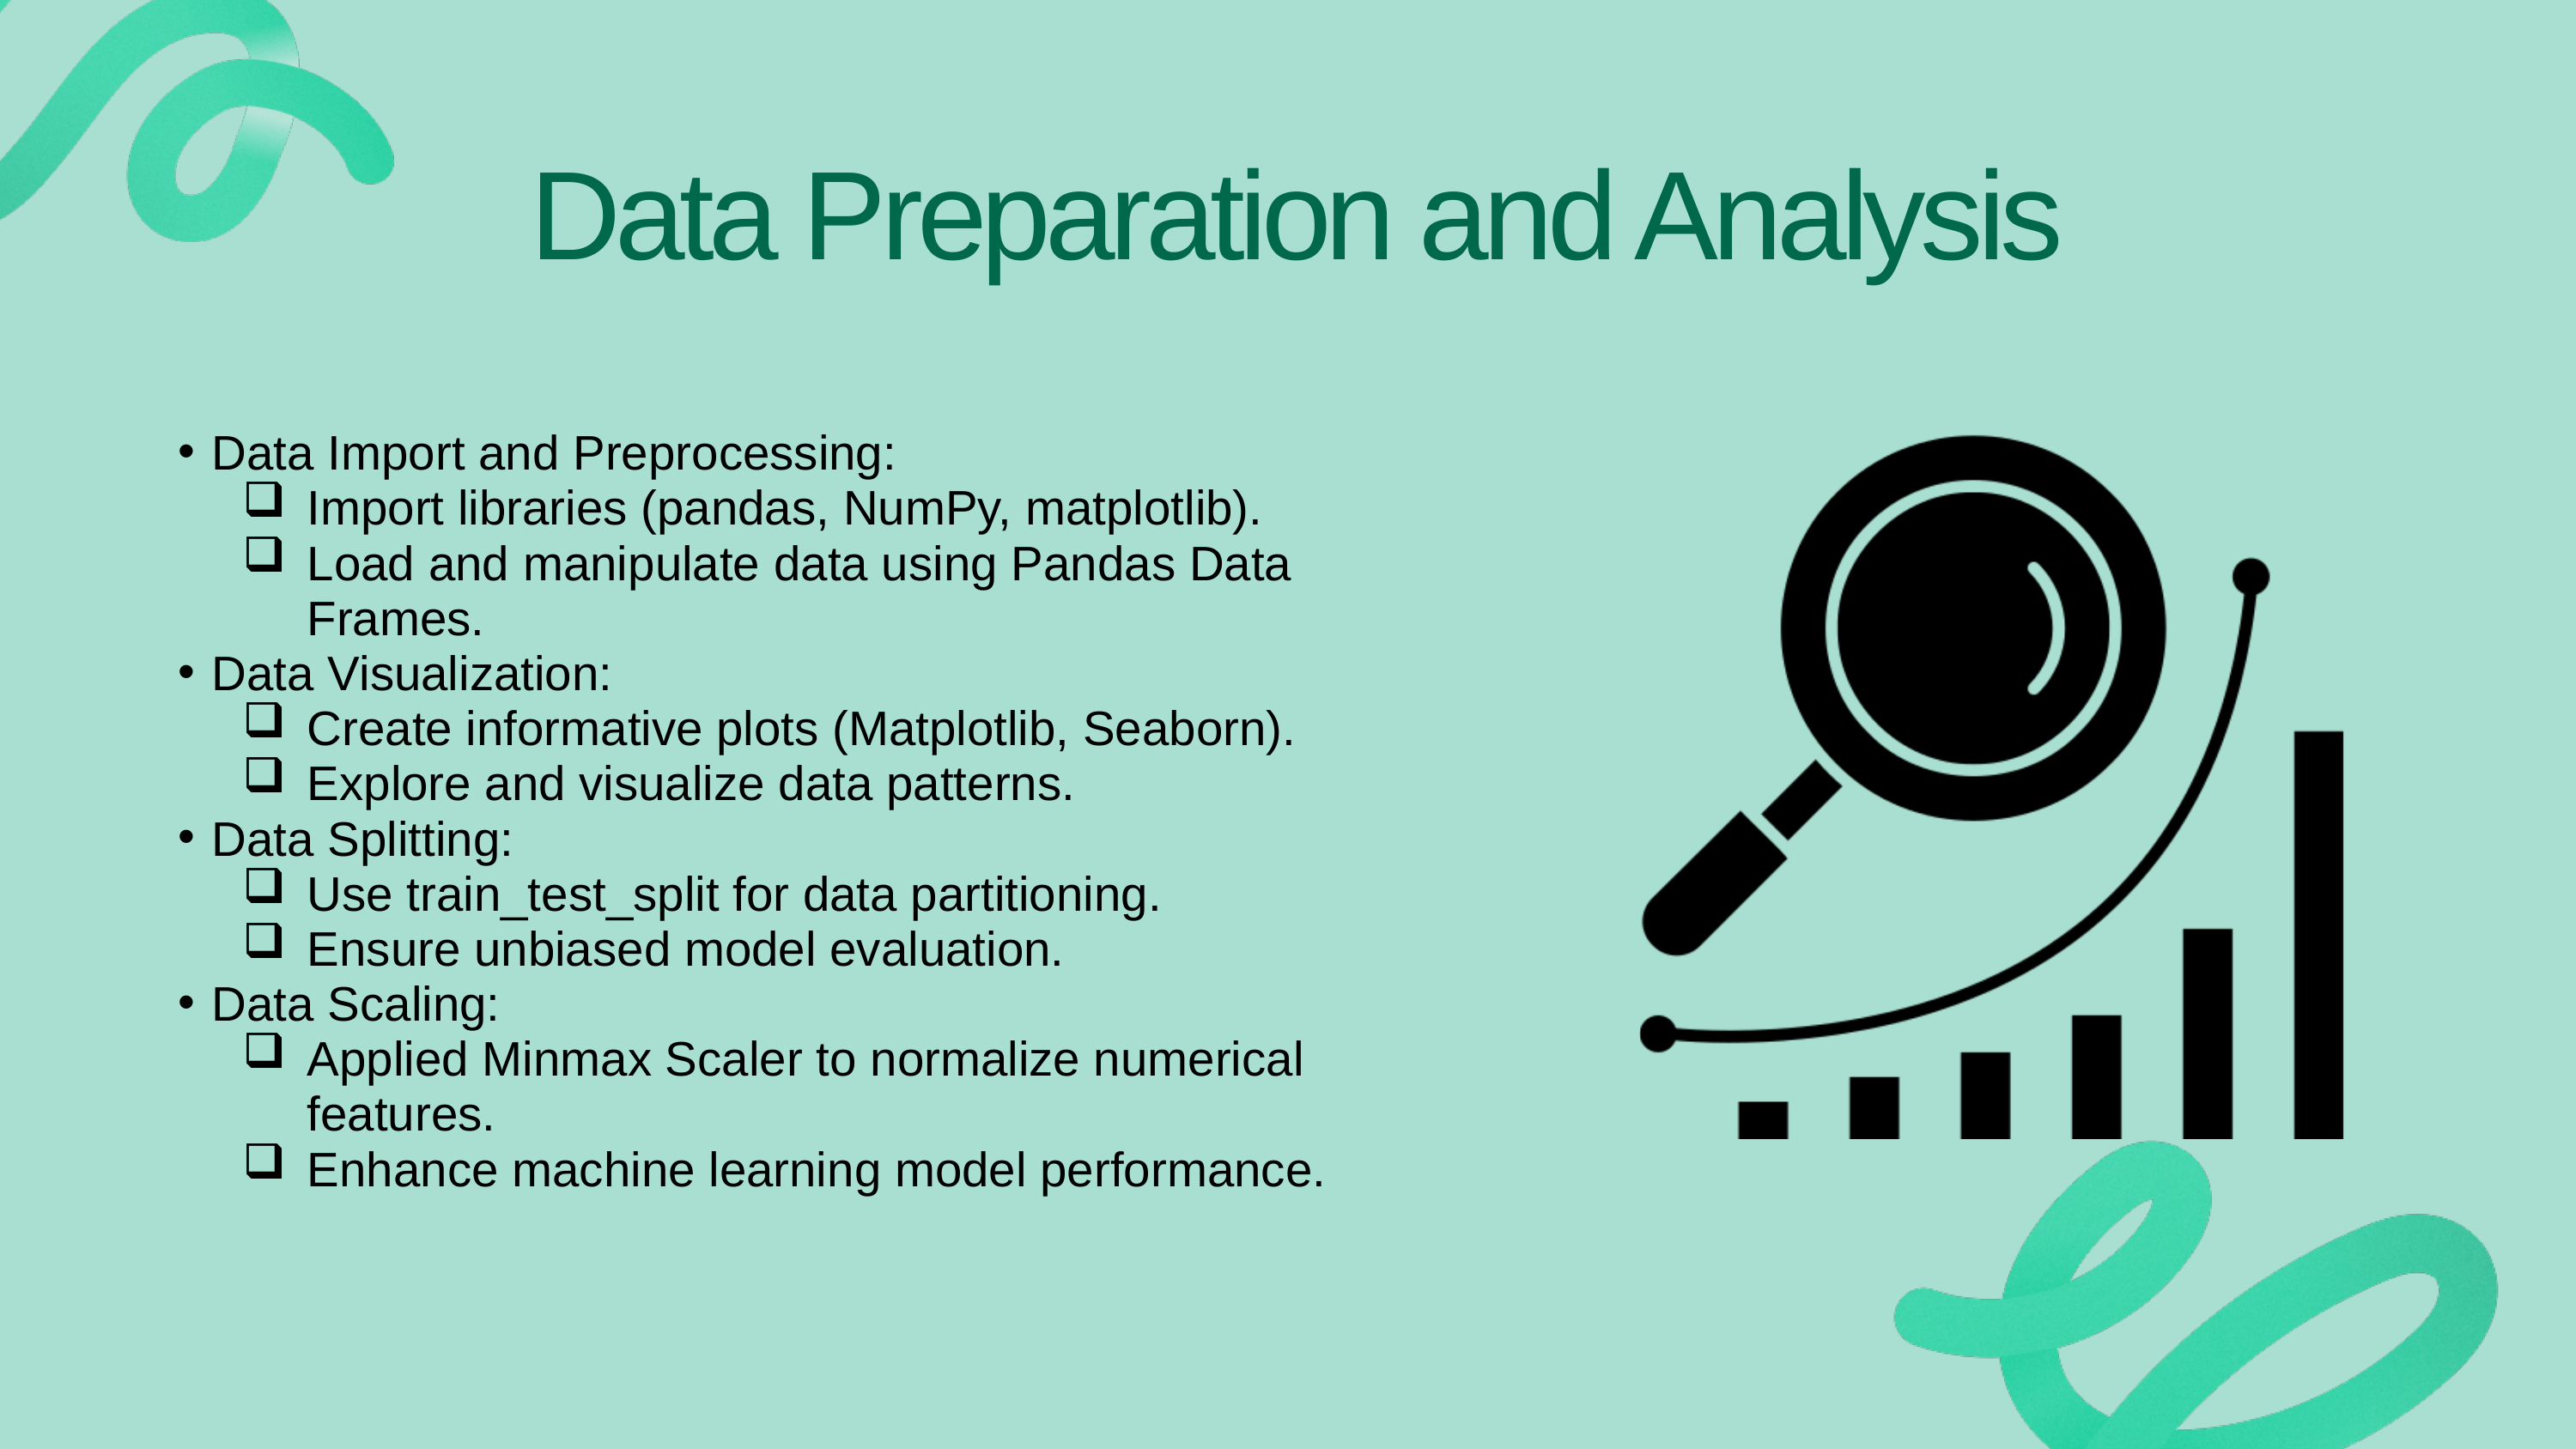

Data Preparation and Analysis

Data Import and Preprocessing:
Import libraries (pandas, NumPy, matplotlib).
Load and manipulate data using Pandas Data Frames.
Data Visualization:
Create informative plots (Matplotlib, Seaborn).
Explore and visualize data patterns.
Data Splitting:
Use train_test_split for data partitioning.
Ensure unbiased model evaluation.
Data Scaling:
Applied Minmax Scaler to normalize numerical features.
Enhance machine learning model performance.